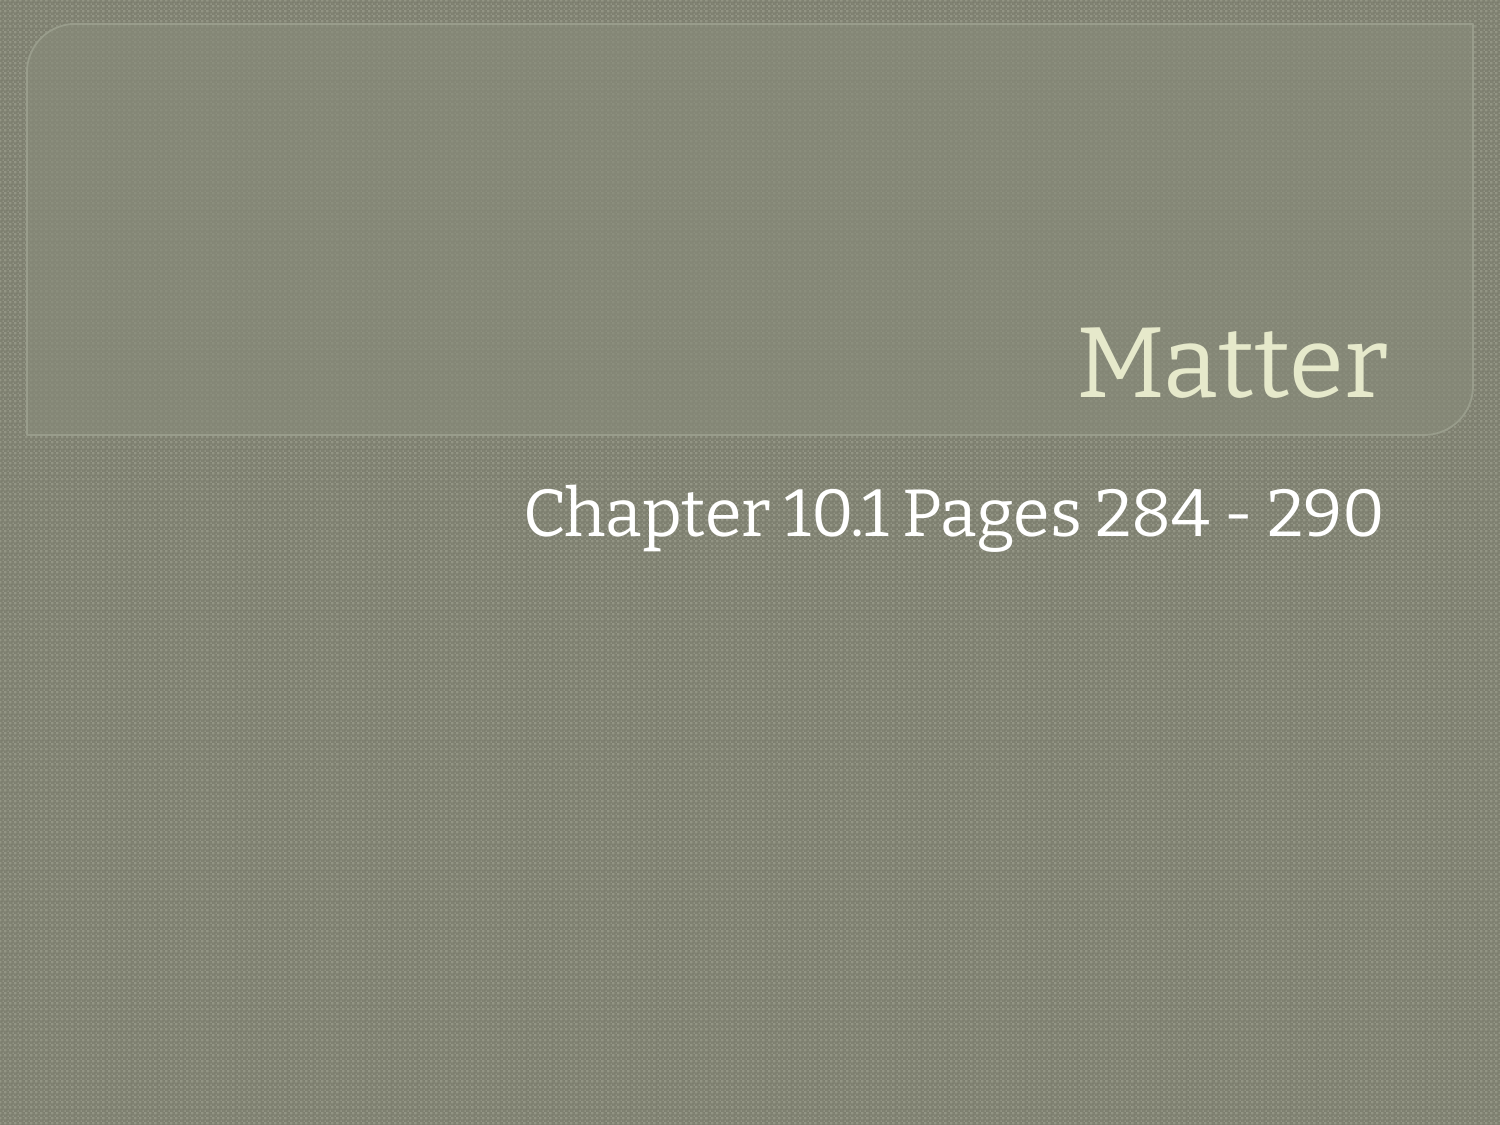

# Matter
Chapter 10.1 Pages 284 - 290